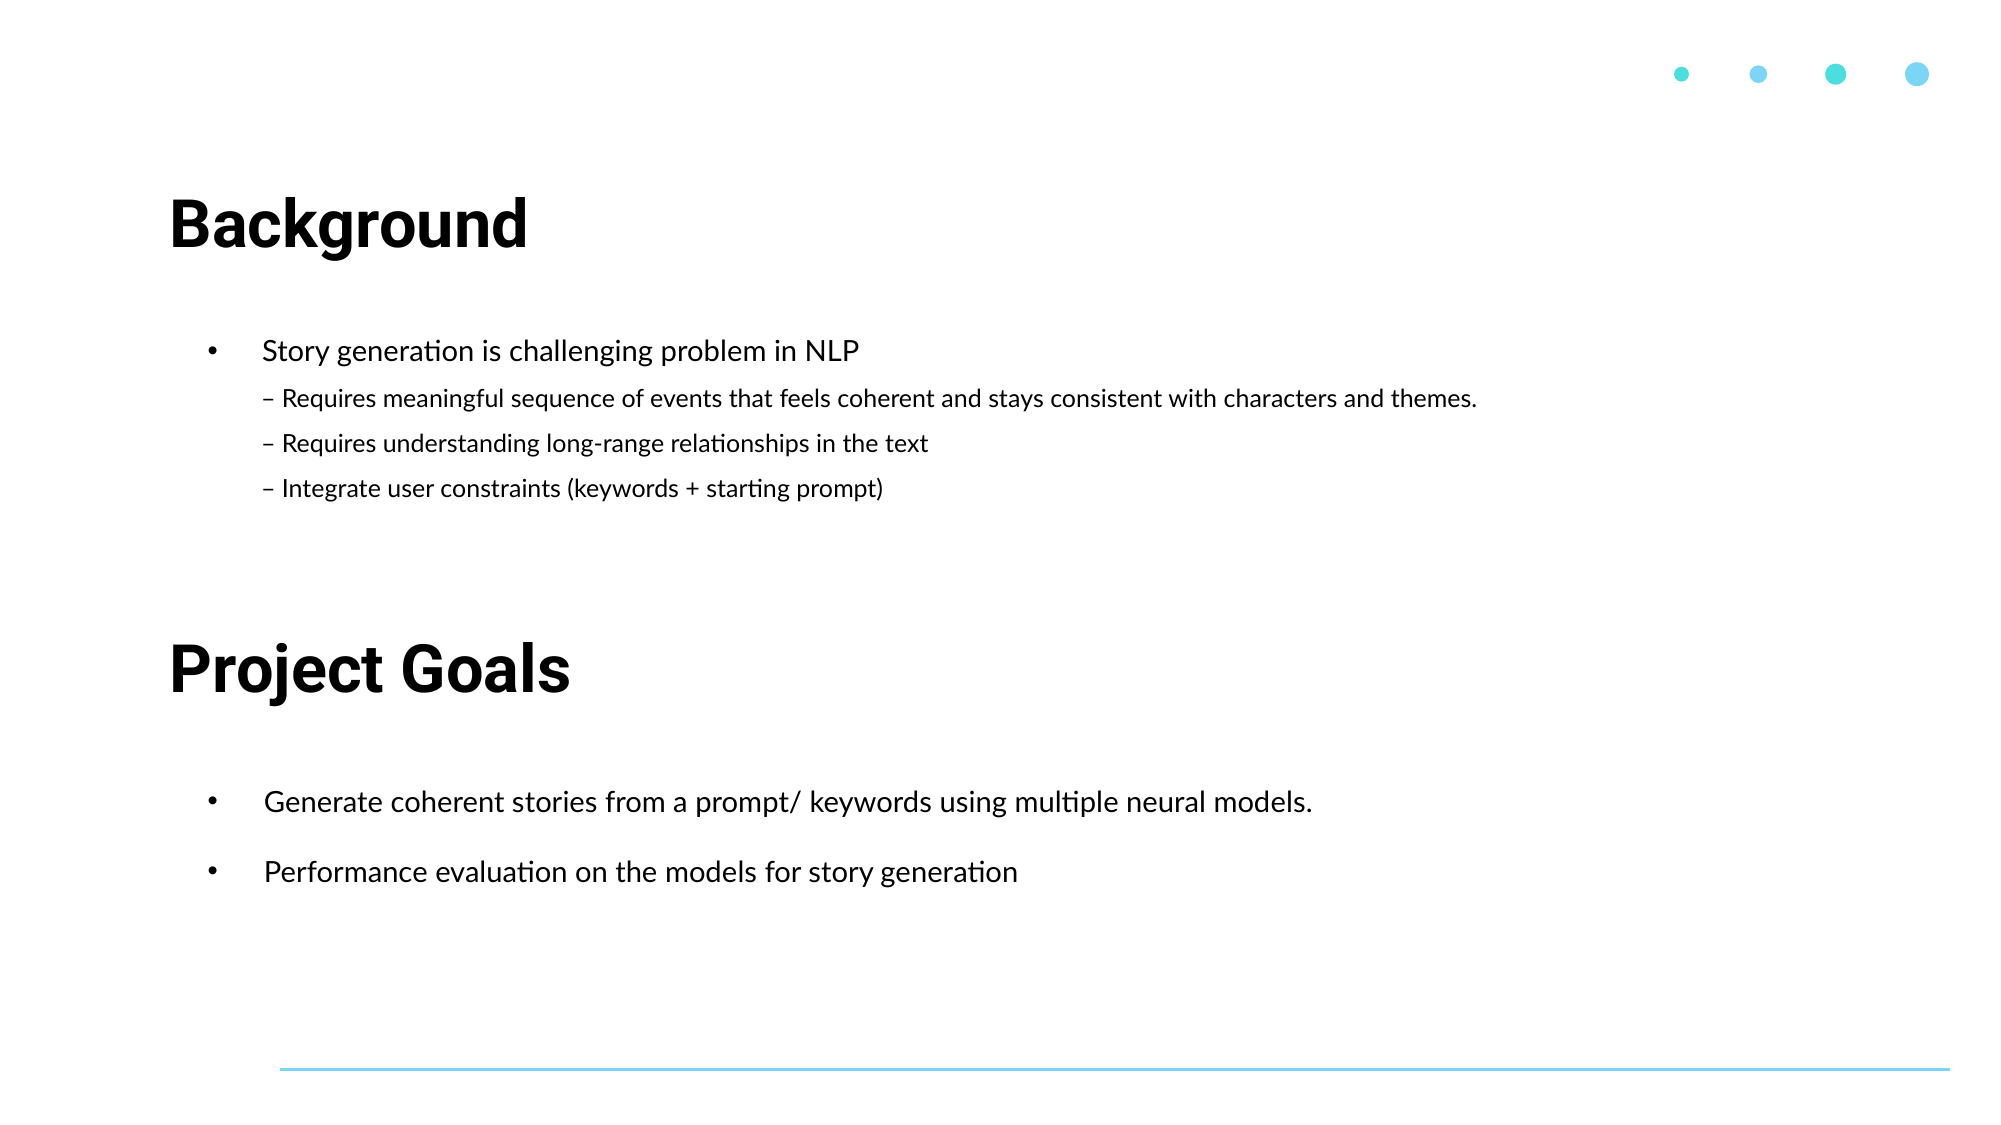

Background
 Story generation is challenging problem in NLP
 – Requires meaningful sequence of events that feels coherent and stays consistent with characters and themes.
 – Requires understanding long-range relationships in the text
 – Integrate user constraints (keywords + starting prompt)

Project Goals
Generate coherent stories from a prompt/ keywords using multiple neural models.
Performance evaluation on the models for story generation